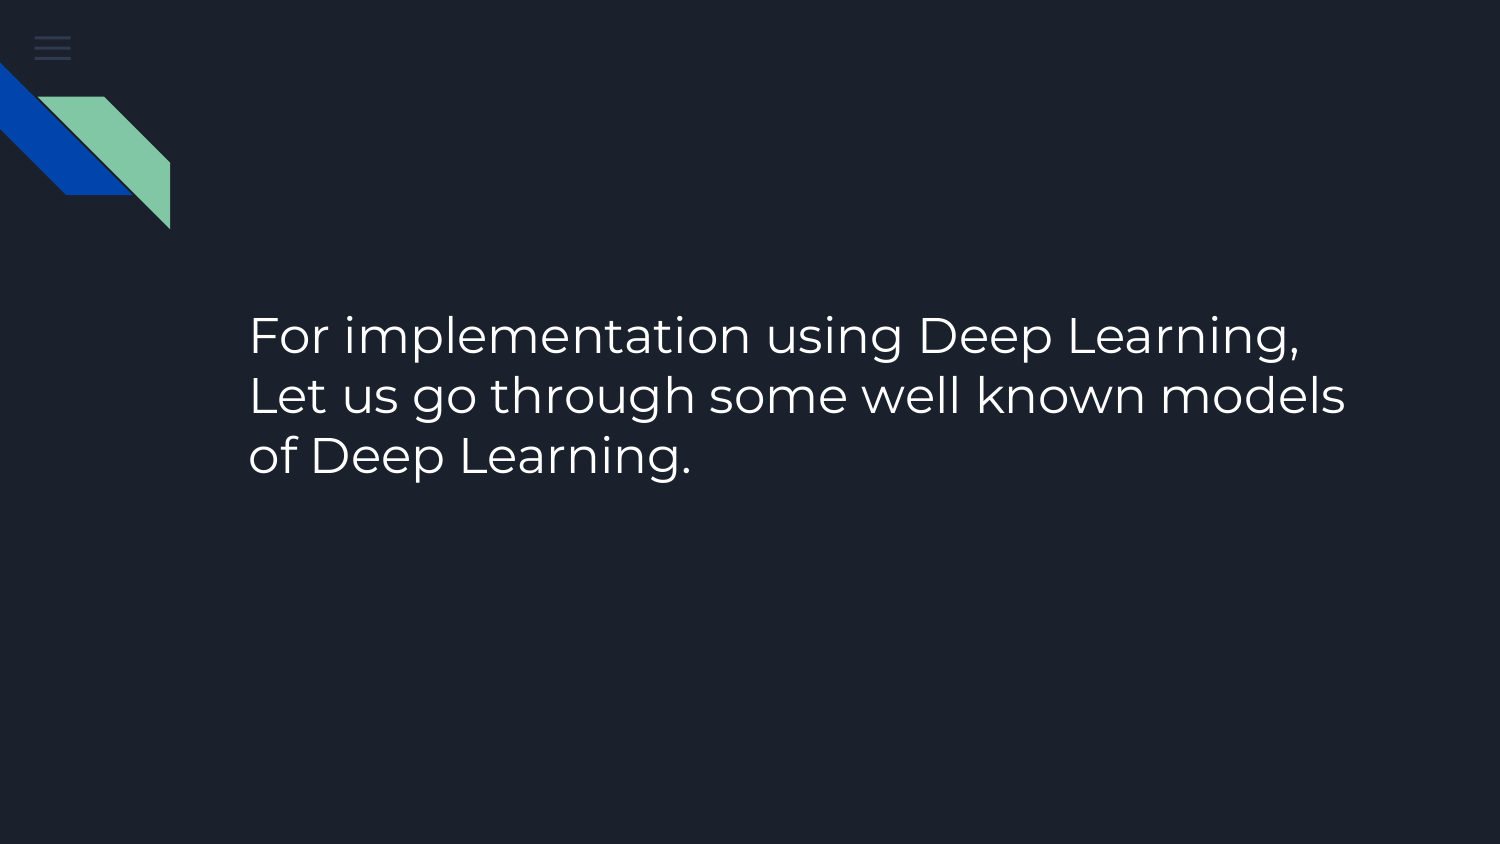

# For implementation using Deep Learning, Let us go through some well known models of Deep Learning.